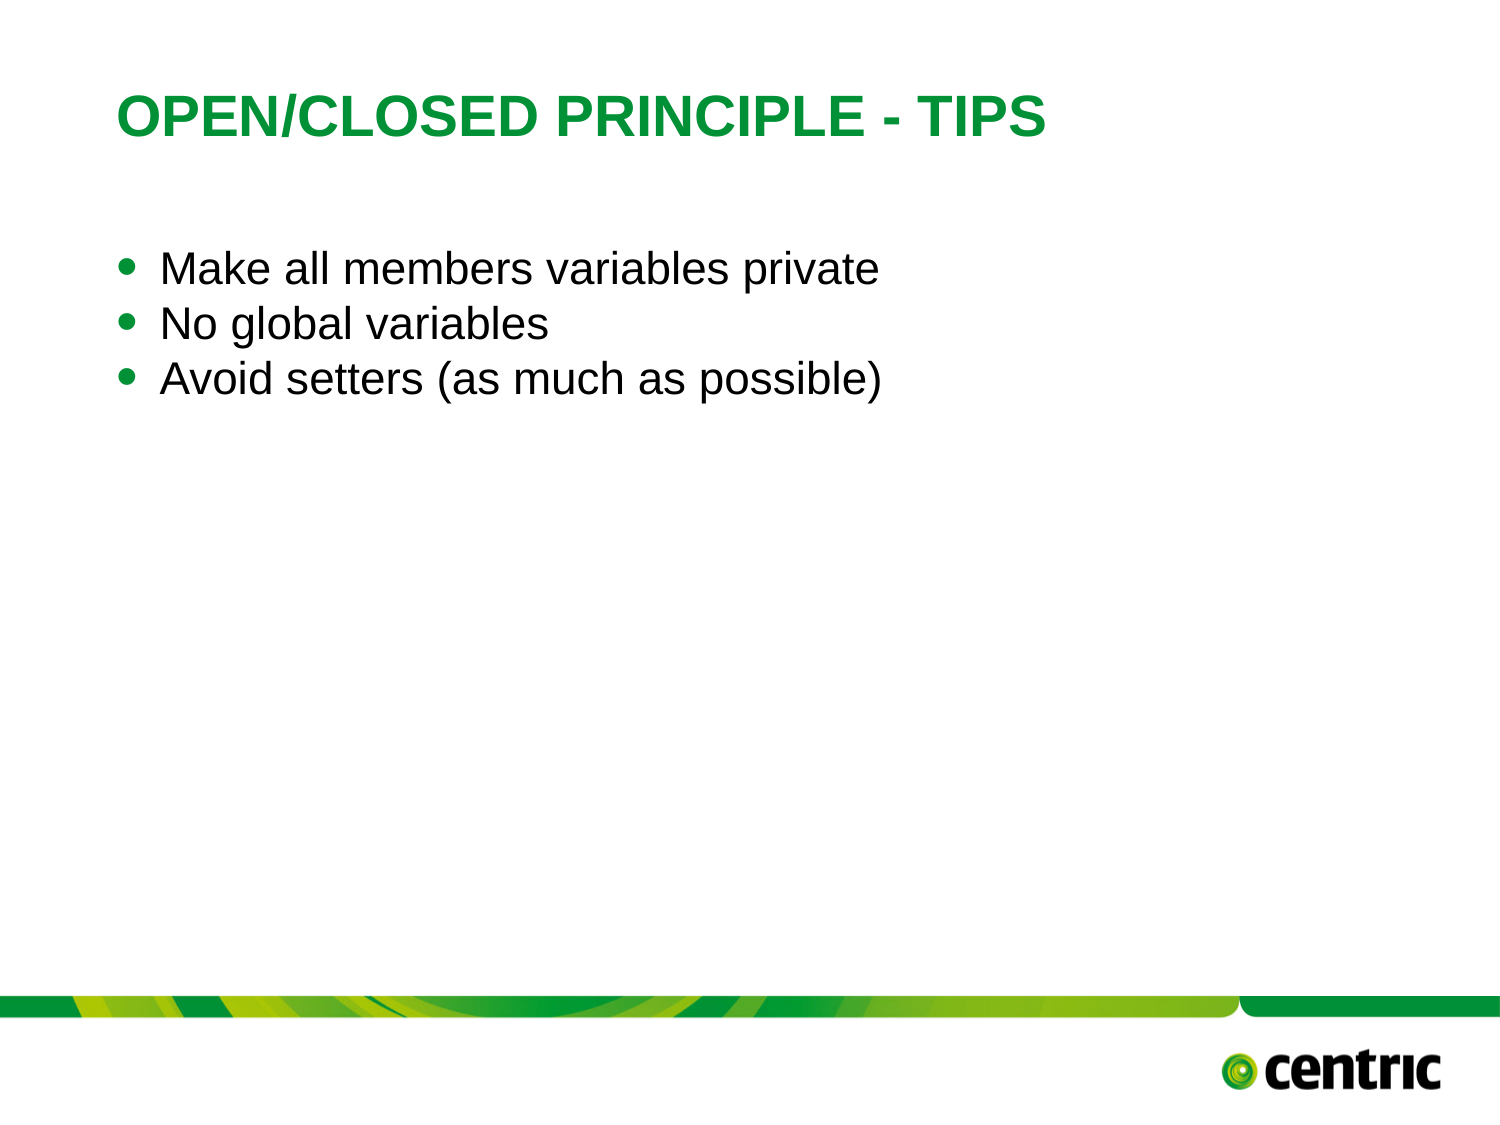

# Open/closed principle - tips
Make all members variables private
No global variables
Avoid setters (as much as possible)
TITLE PRESENTATION
February 26, 2018